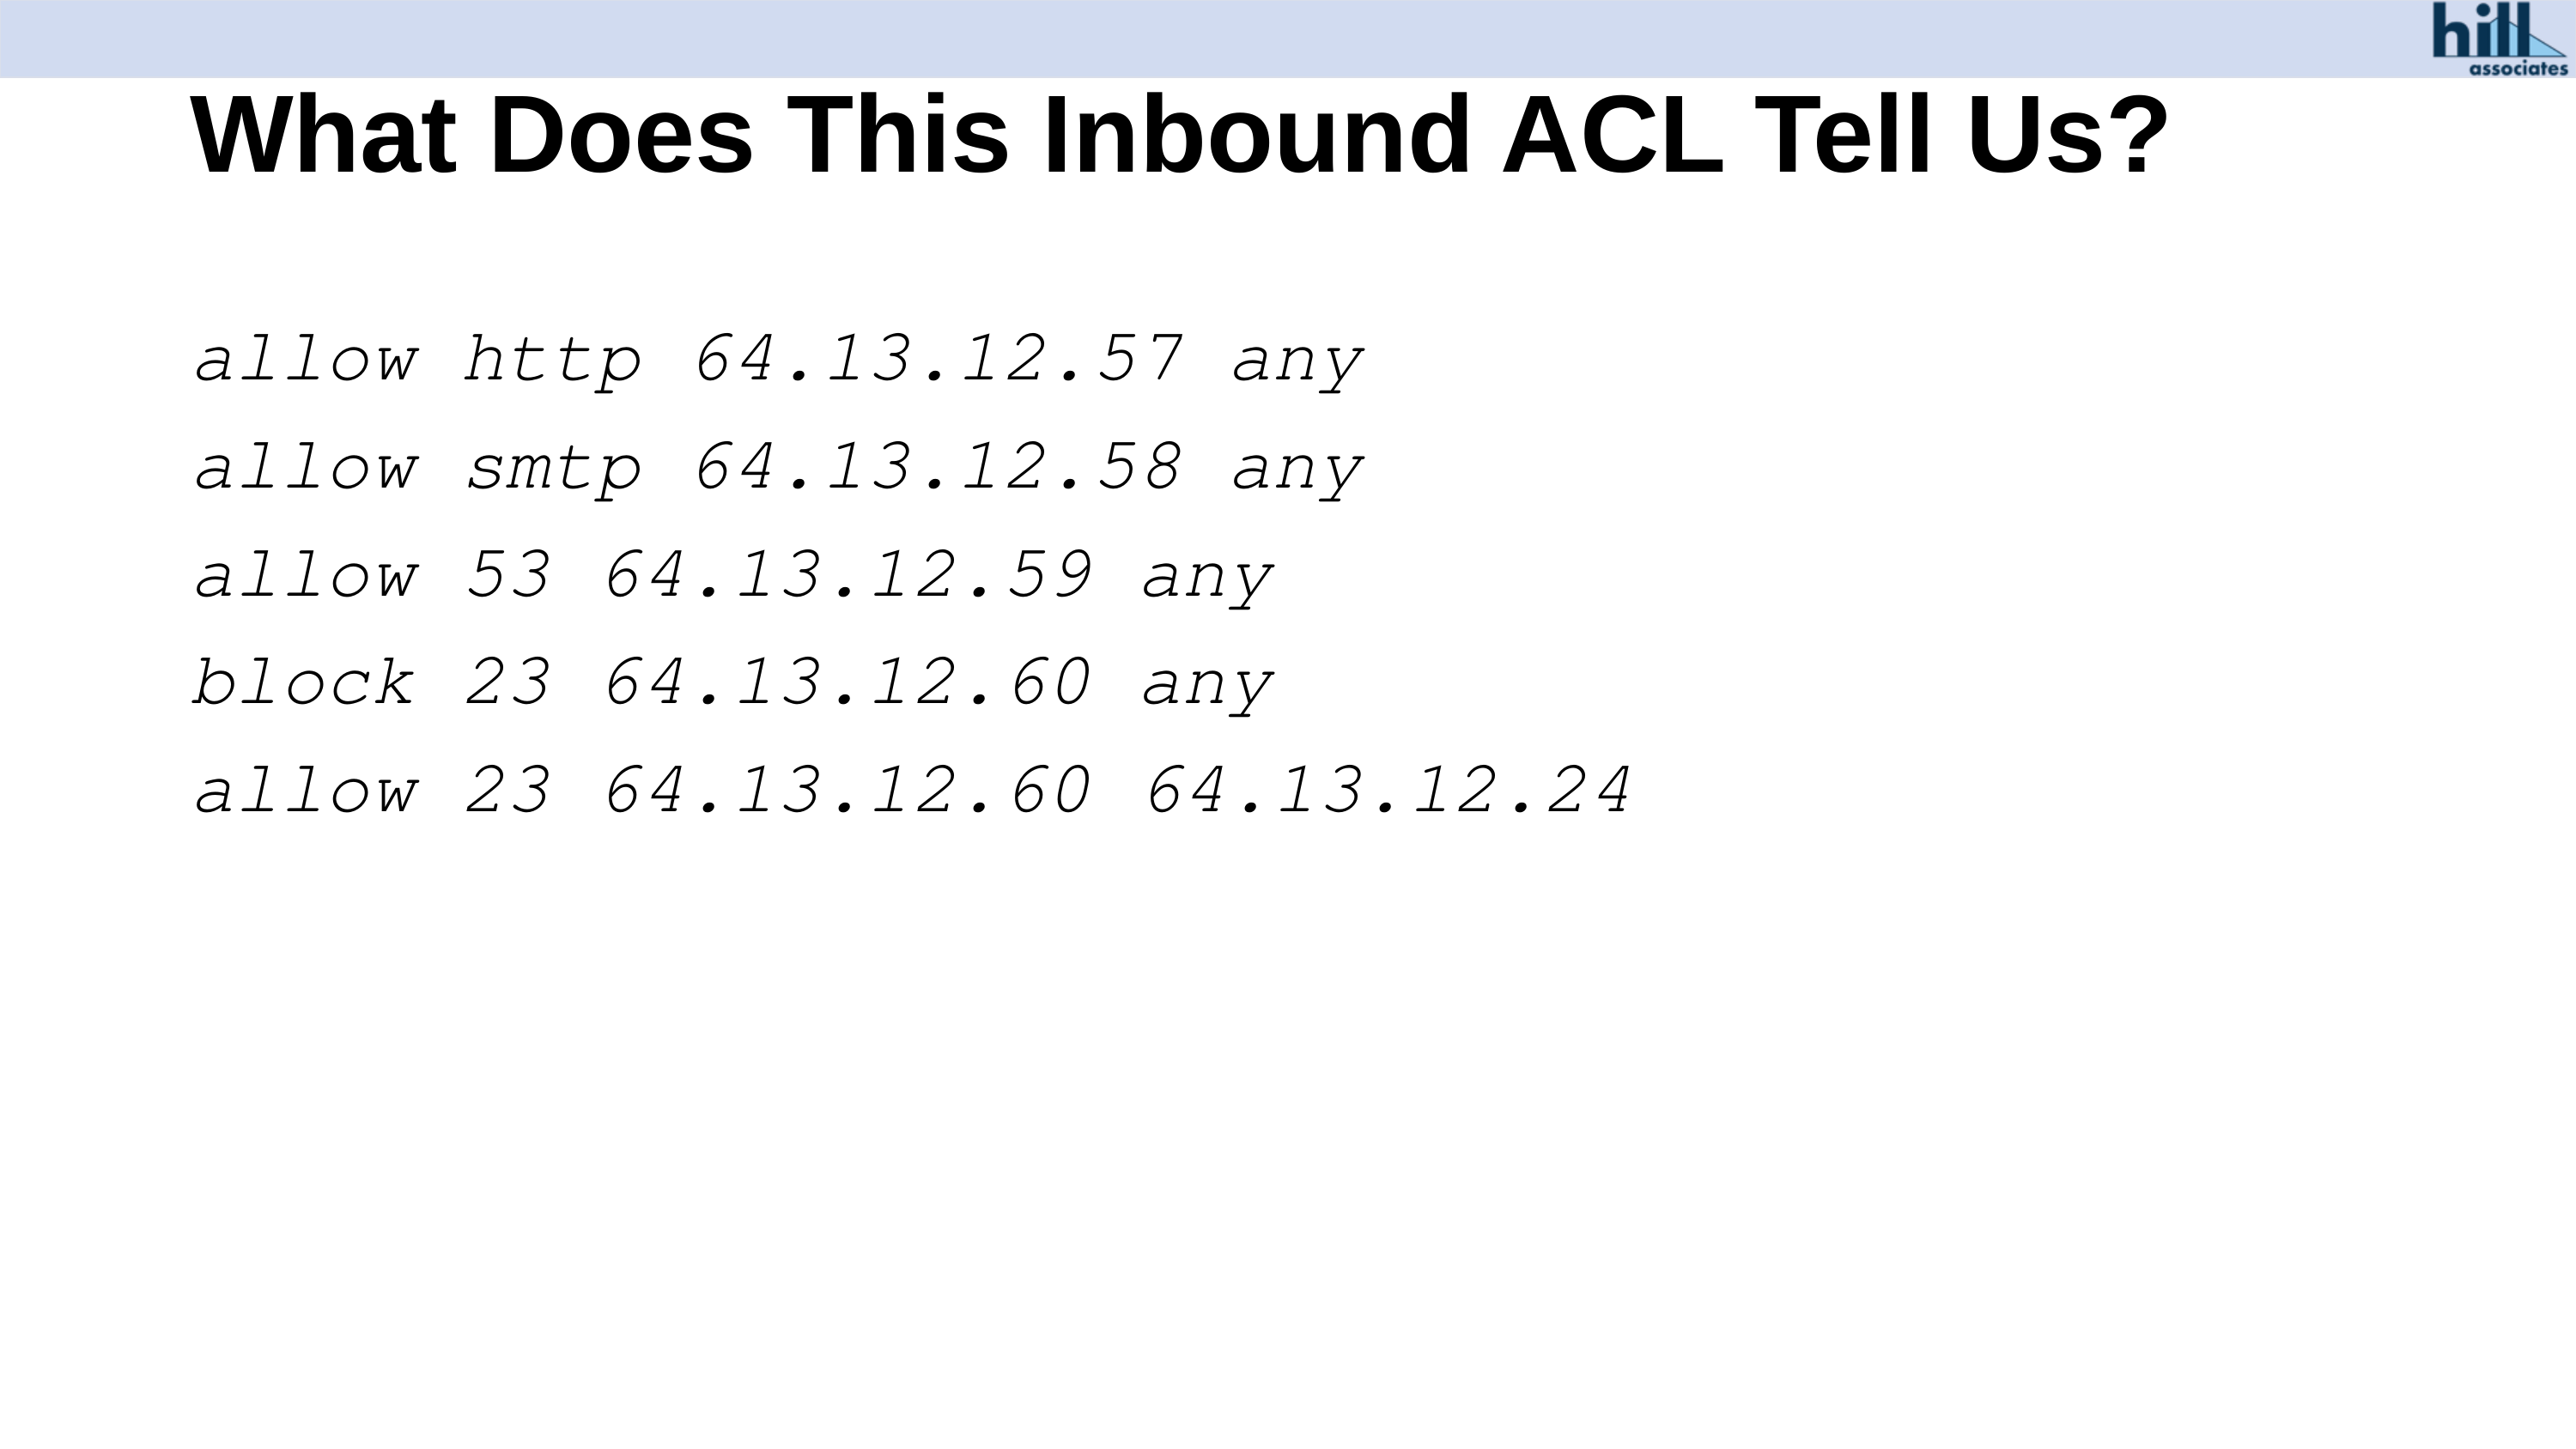

# What Does This Inbound ACL Tell Us?
allow http 64.13.12.57 any
allow smtp 64.13.12.58 any
allow 53 64.13.12.59 any
block 23 64.13.12.60 any
allow 23 64.13.12.60 64.13.12.24